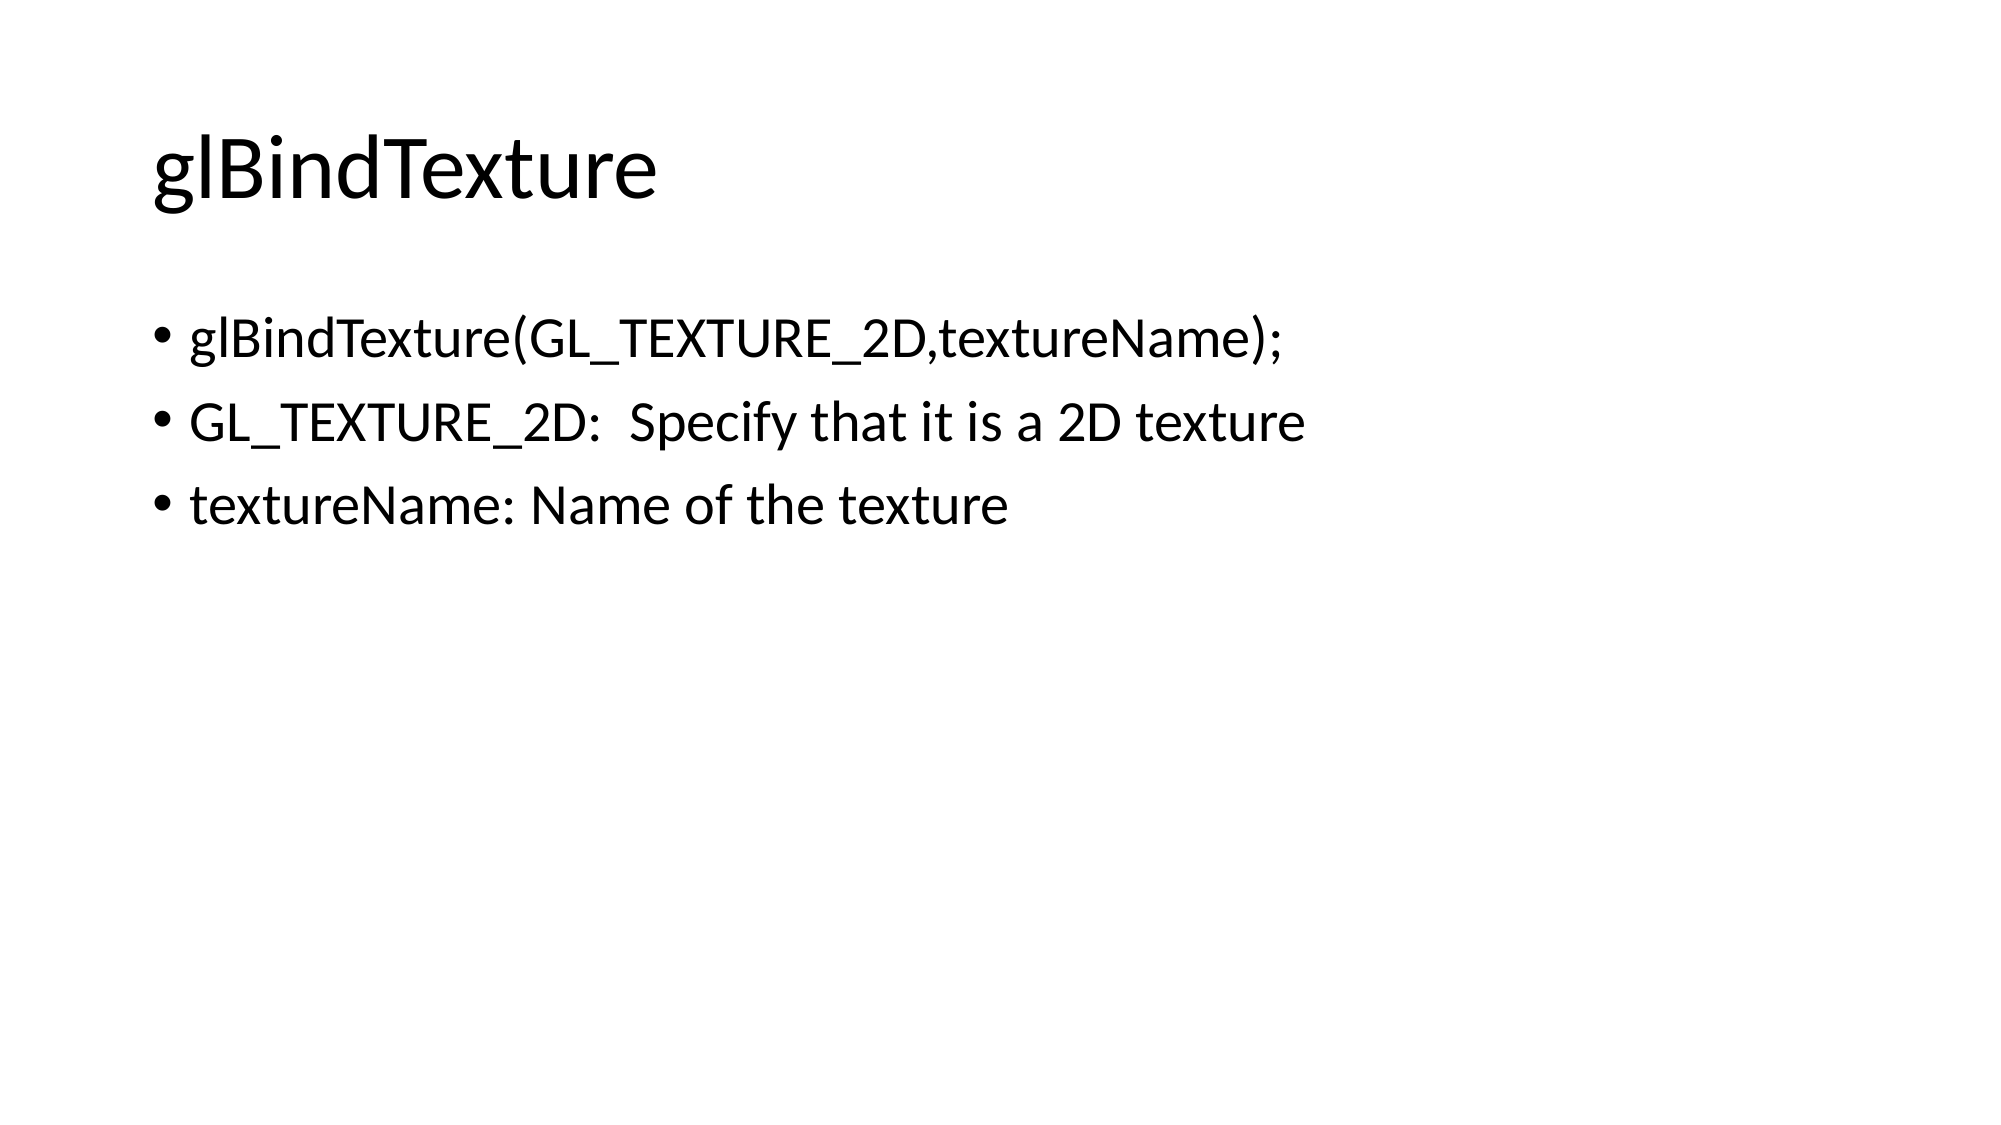

# glBindTexture
glBindTexture(GL_TEXTURE_2D,textureName);
GL_TEXTURE_2D:  Specify that it is a 2D texture
textureName: Name of the texture